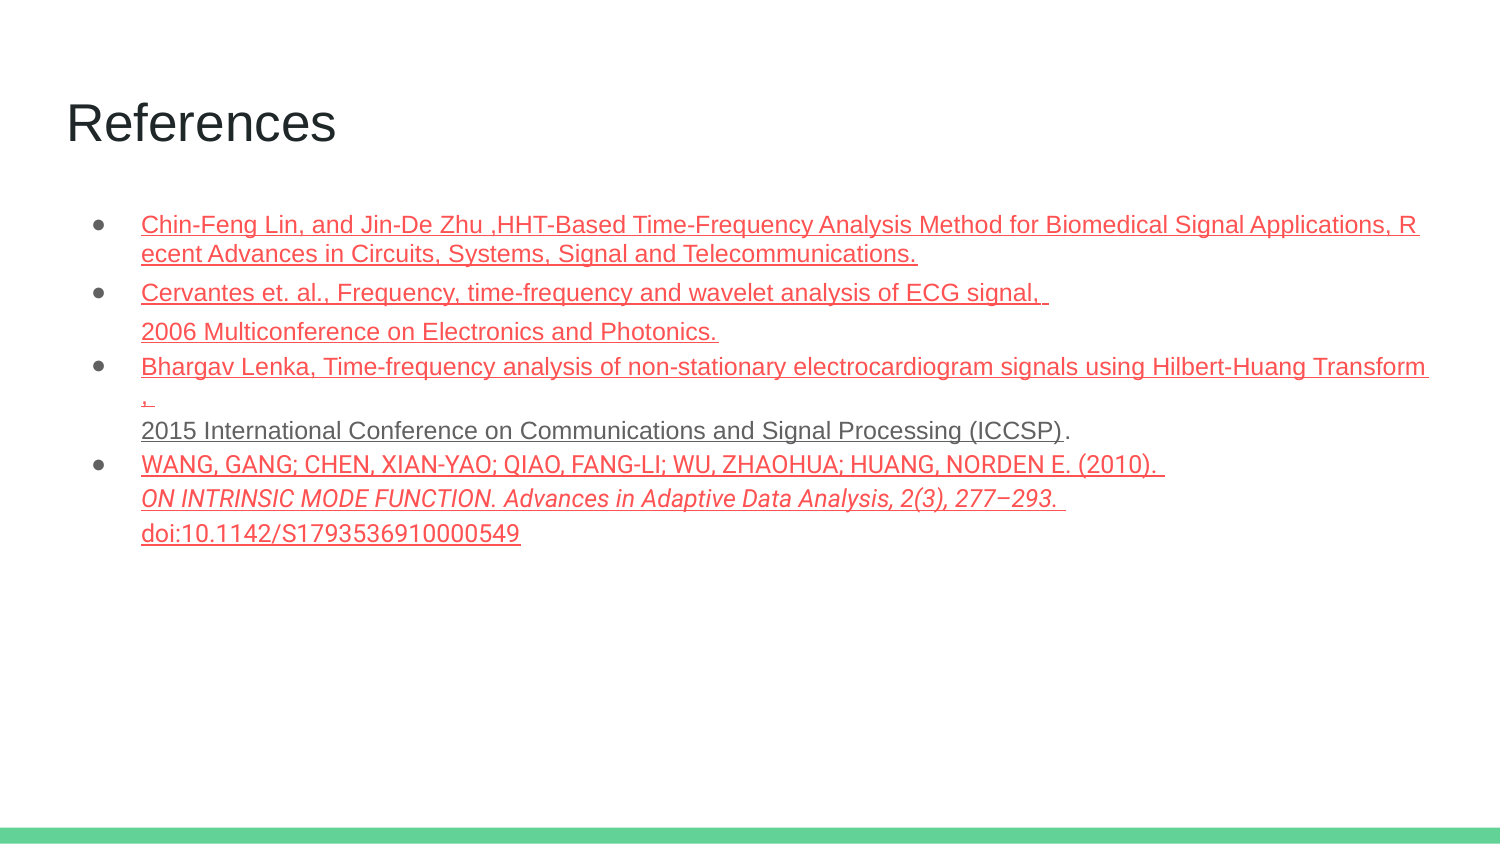

# References
Chin-Feng Lin, and Jin-De Zhu ,HHT-Based Time-Frequency Analysis Method for Biomedical Signal Applications, Recent Advances in Circuits, Systems, Signal and Telecommunications.
Cervantes et. al., Frequency, time-frequency and wavelet analysis of ECG signal, 2006 Multiconference on Electronics and Photonics.
Bhargav Lenka, Time-frequency analysis of non-stationary electrocardiogram signals using Hilbert-Huang Transform, 2015 International Conference on Communications and Signal Processing (ICCSP).
WANG, GANG; CHEN, XIAN-YAO; QIAO, FANG-LI; WU, ZHAOHUA; HUANG, NORDEN E. (2010). ON INTRINSIC MODE FUNCTION. Advances in Adaptive Data Analysis, 2(3), 277–293. doi:10.1142/S1793536910000549